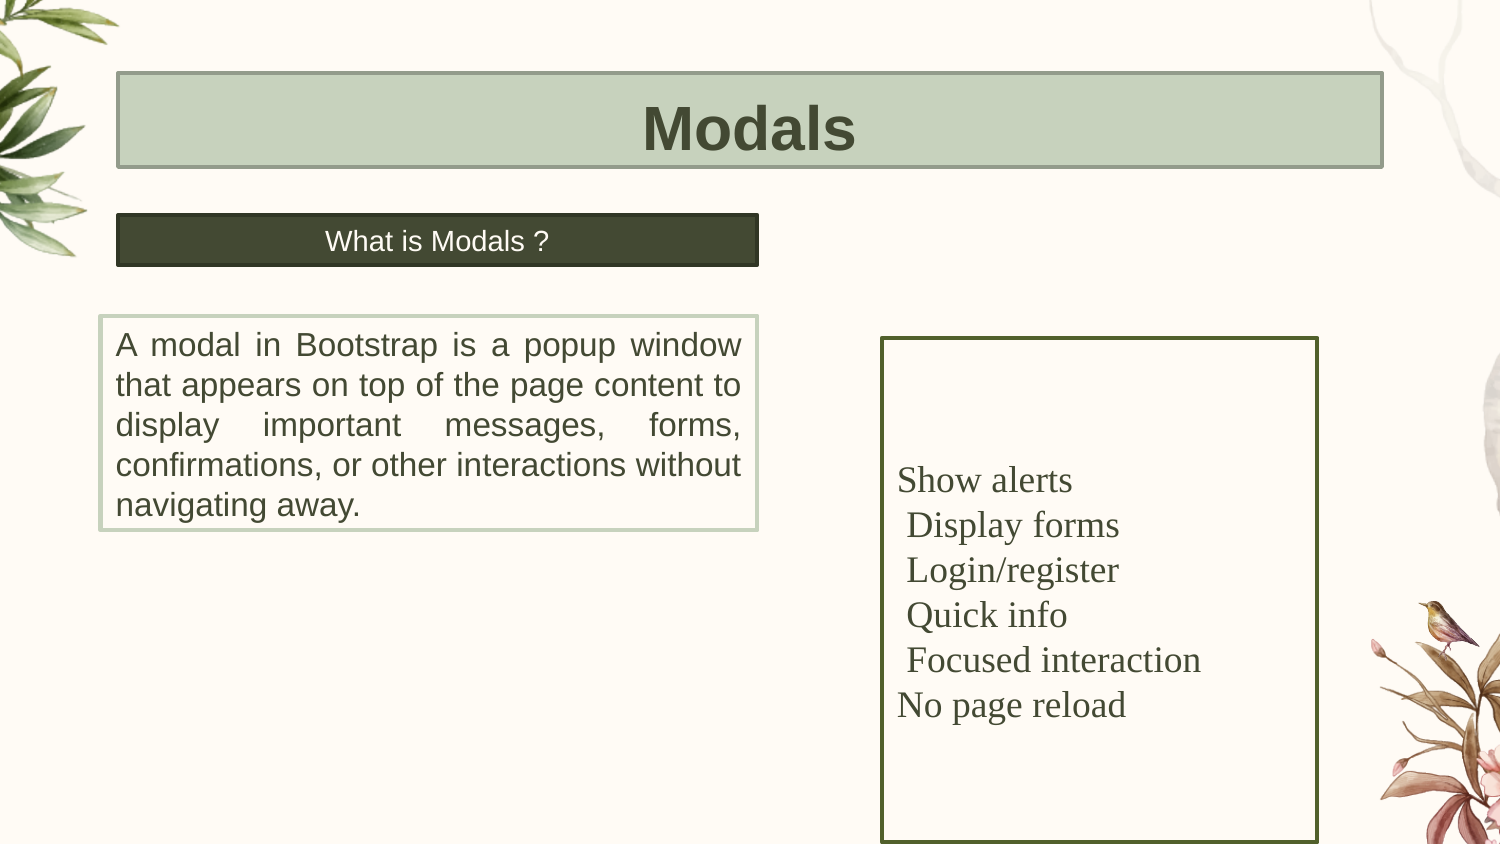

# Modals
What is Modals ?
A modal in Bootstrap is a popup window that appears on top of the page content to display important messages, forms, confirmations, or other interactions without navigating away.
Why we use Modals ?
Show alerts
 Display forms
 Login/register
 Quick info
 Focused interaction
No page reload